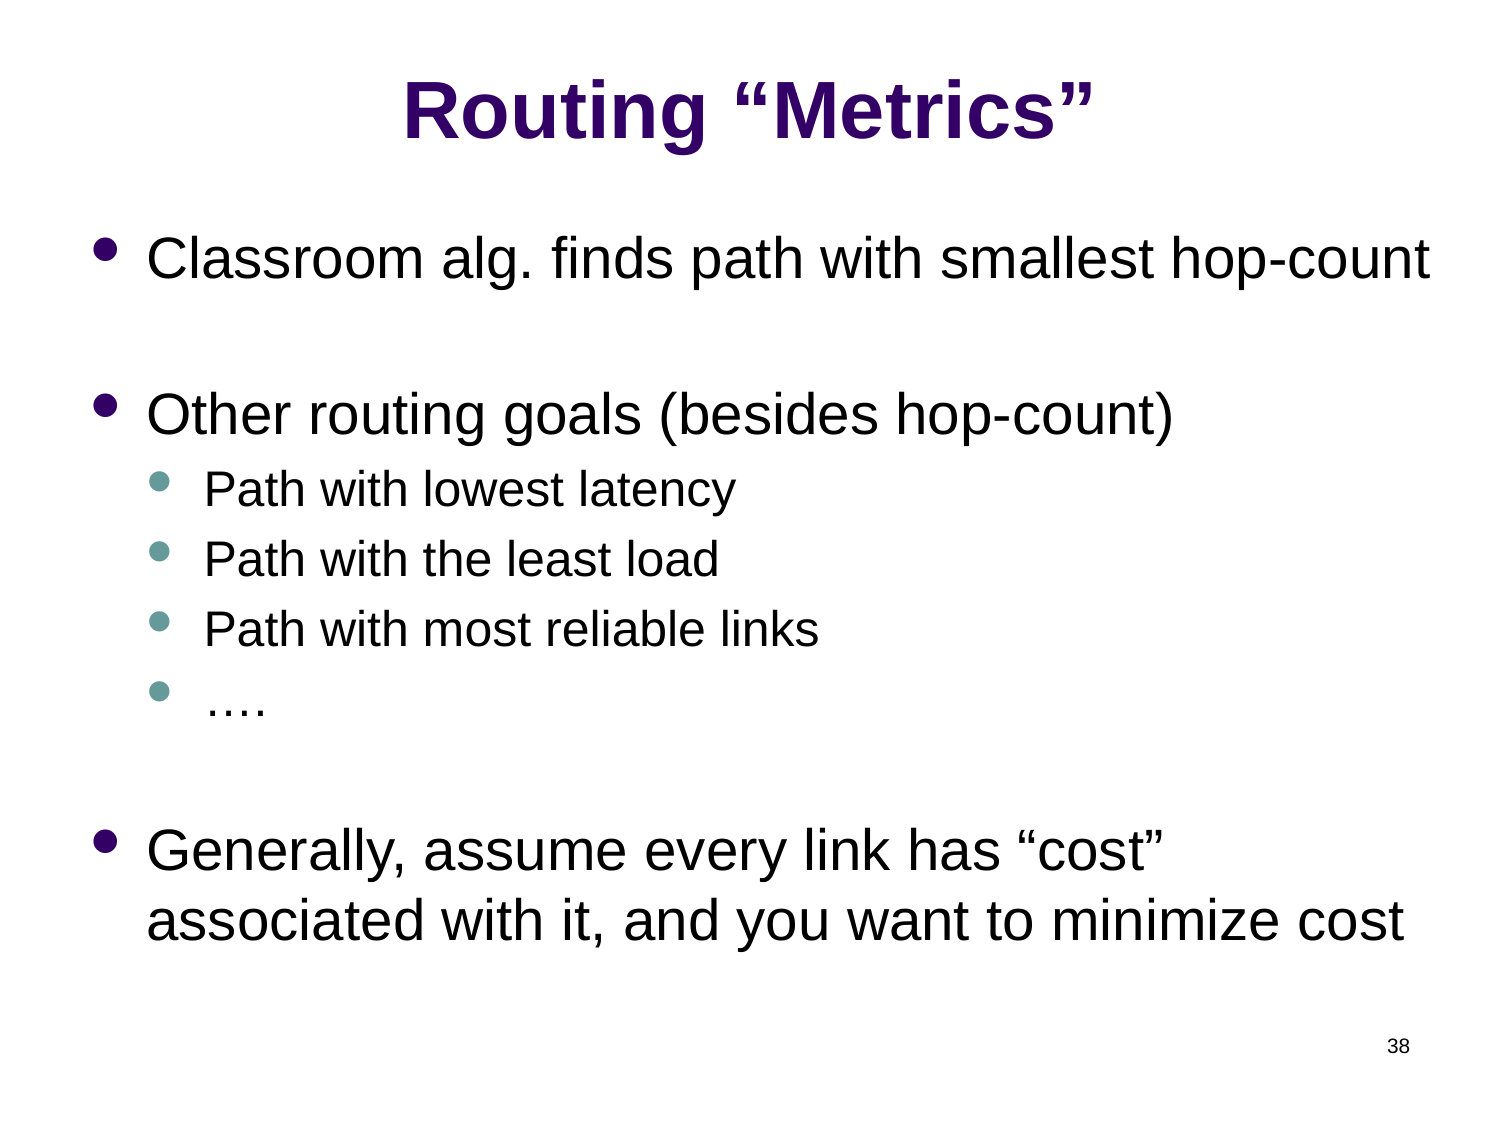

# Routing “Metrics”
Classroom alg. finds path with smallest hop-count

Other routing goals (besides hop-count)
Path with lowest latency
Path with the least load
Path with most reliable links
….

Generally, assume every link has “cost” associated with it, and you want to minimize cost
38